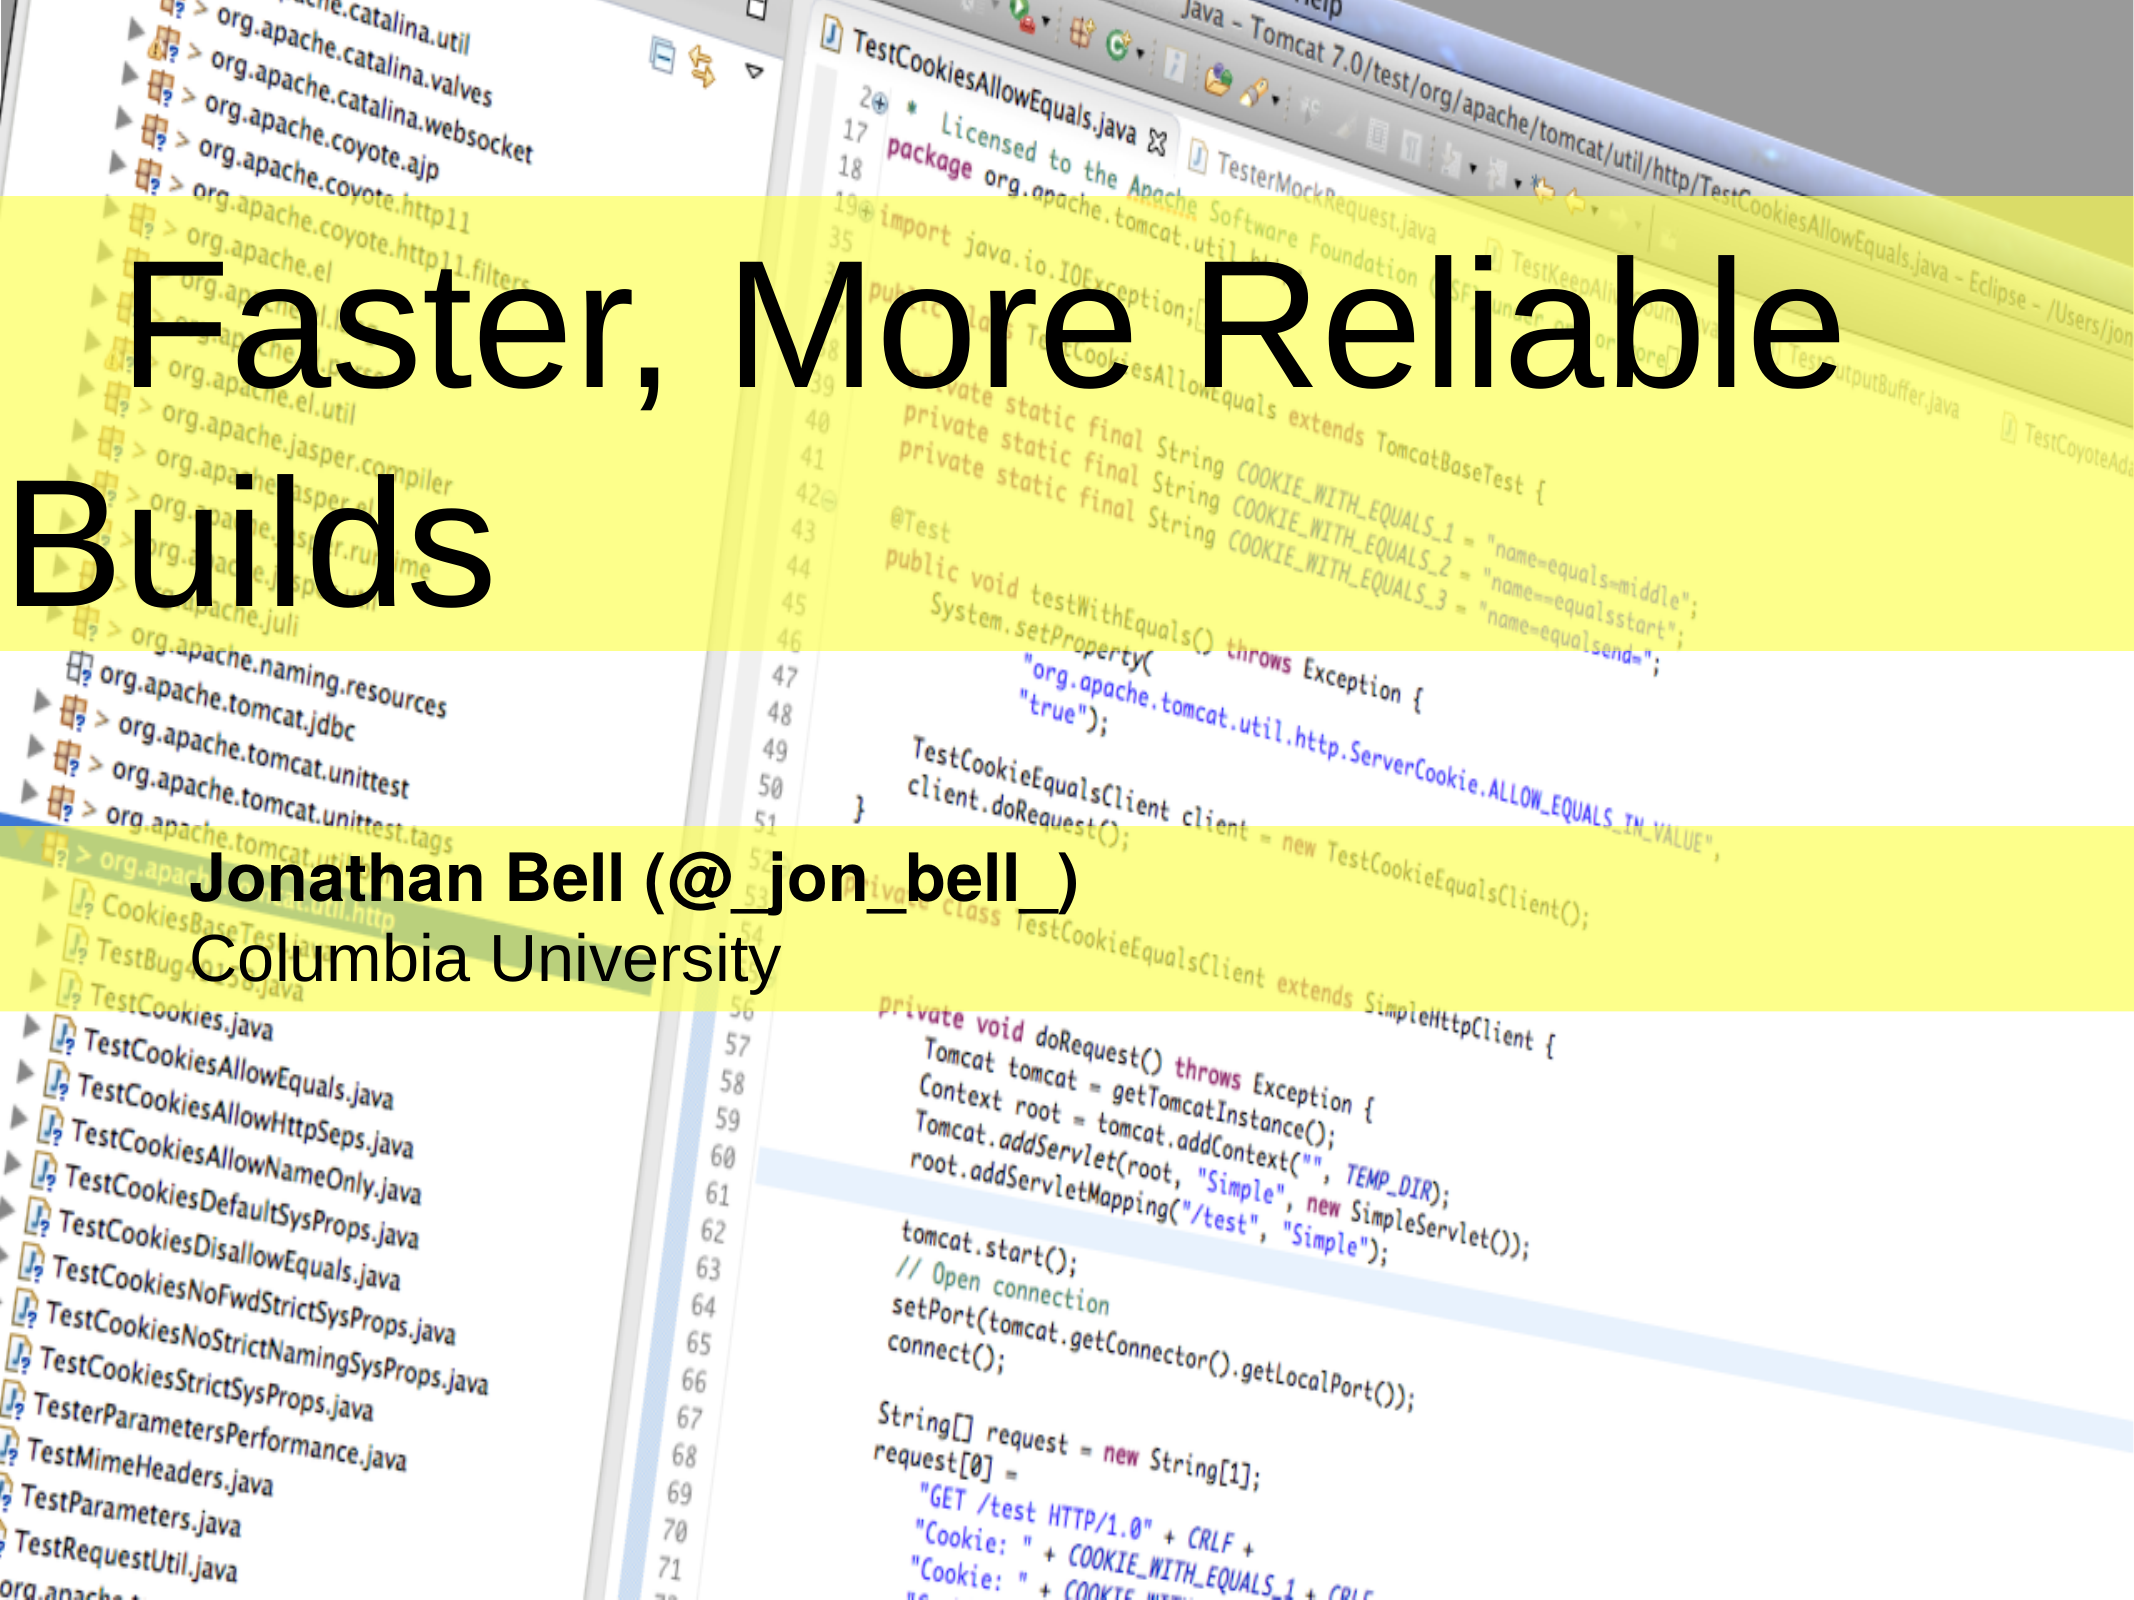

# Faster, More Reliable Builds
Jonathan Bell (@_jon_bell_)
Columbia University